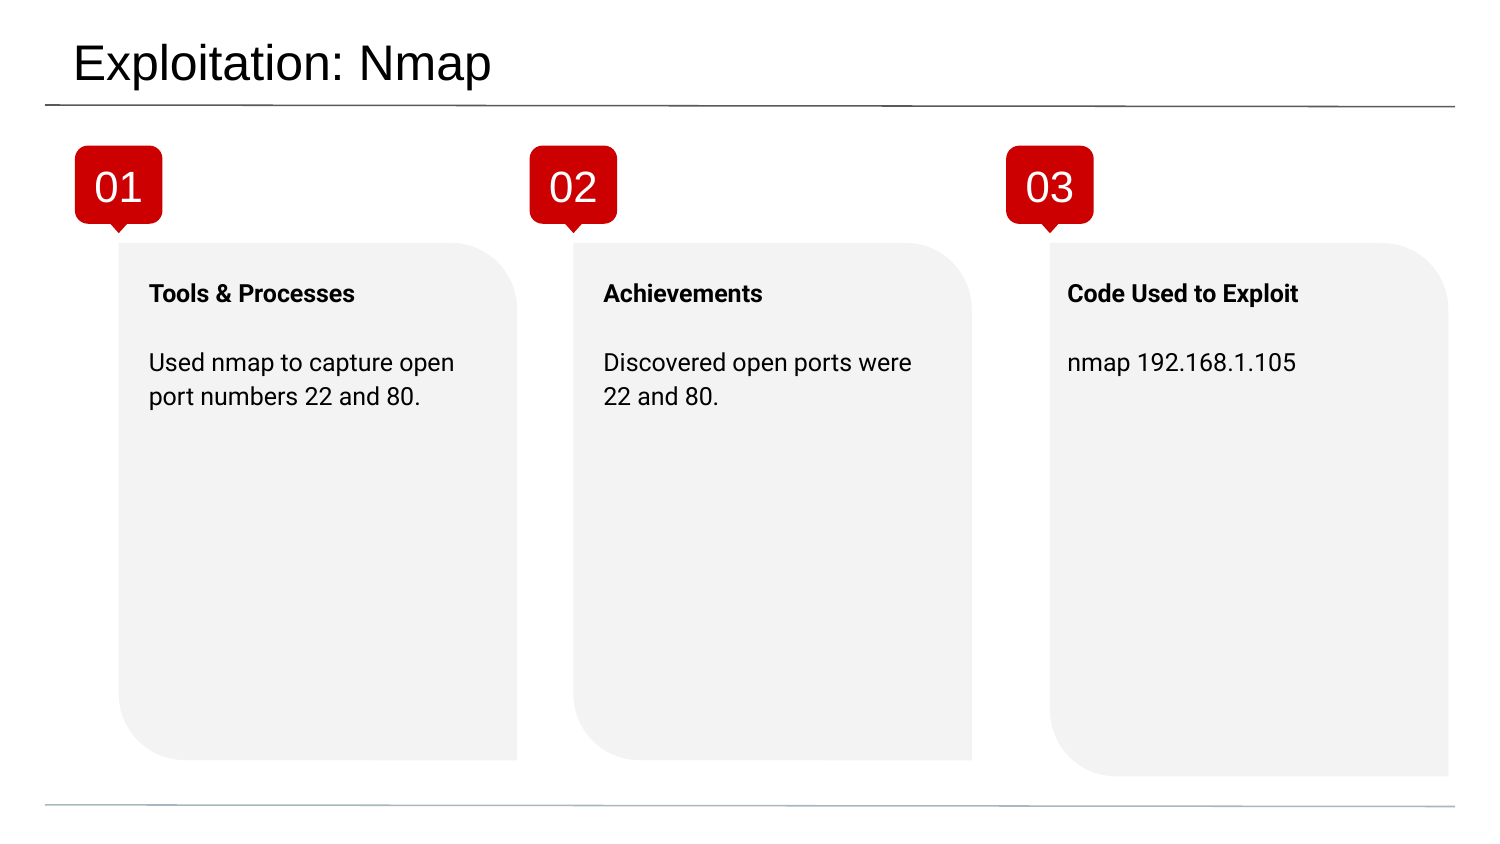

# Exploitation: Nmap
01

02

03

Tools & Processes

Used nmap to capture open port numbers 22 and 80.

Achievements

Discovered open ports were 22 and 80.
Code Used to Exploit

nmap 192.168.1.105